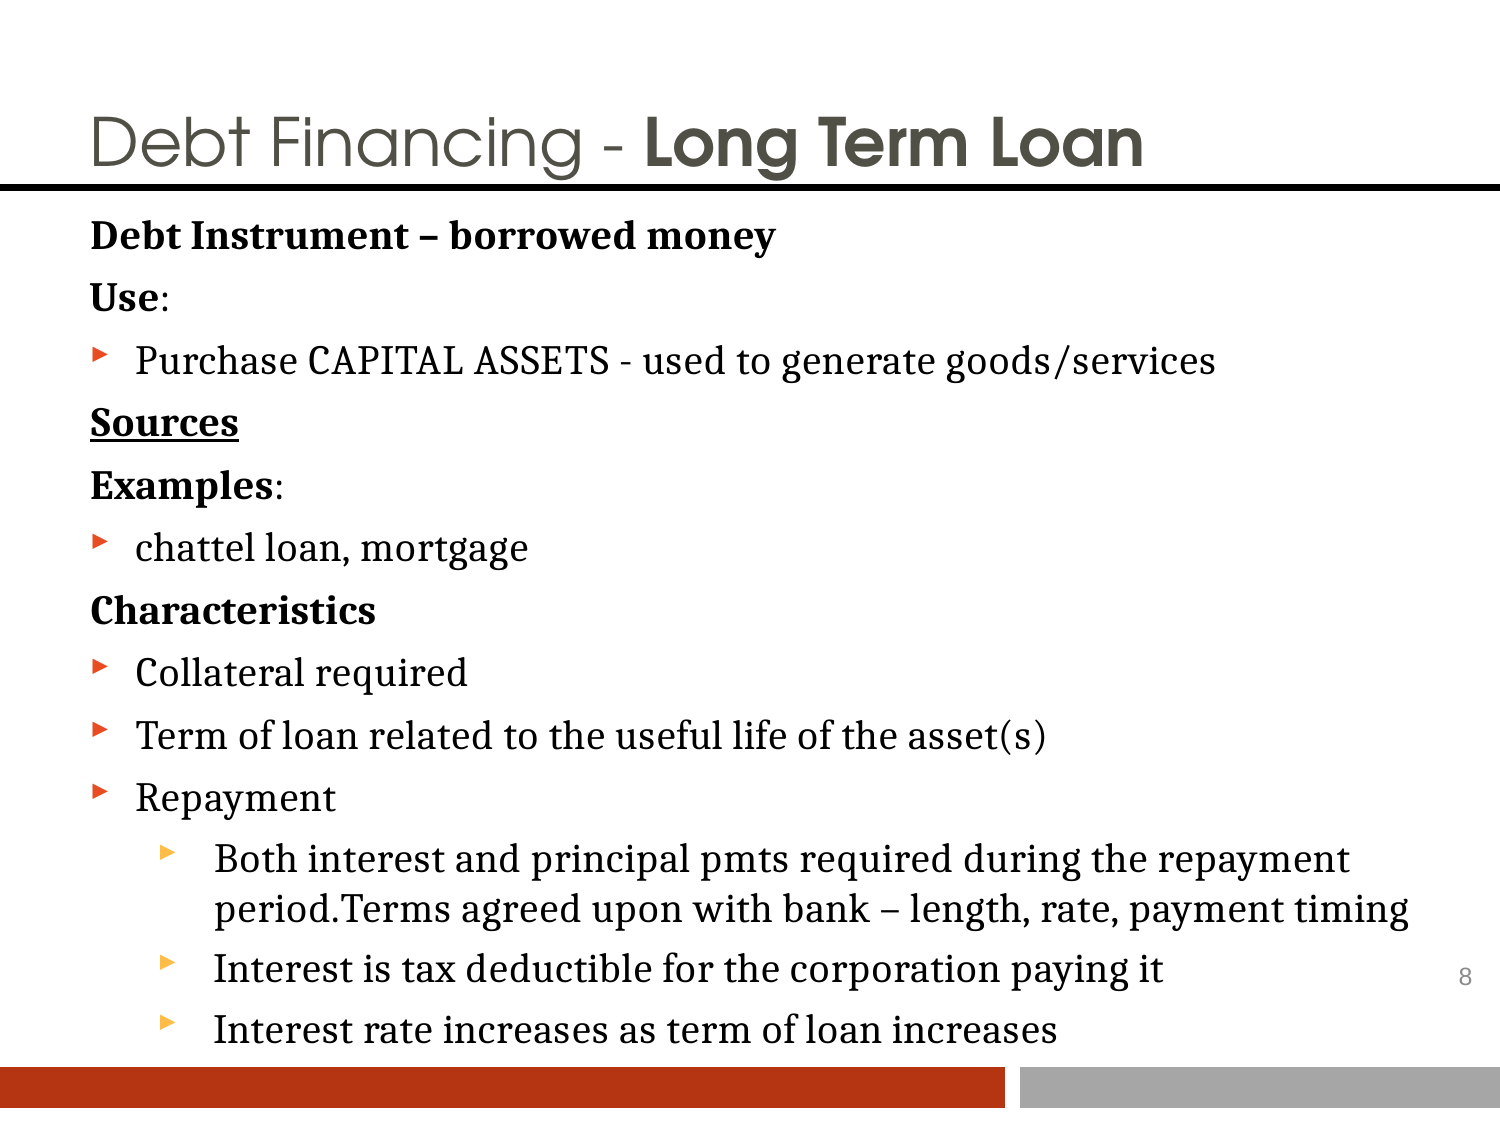

# Debt Financing - Long Term Loan
Debt Instrument – borrowed money
Use:
Purchase CAPITAL ASSETS - used to generate goods/services
Sources
Examples:
chattel loan, mortgage
Characteristics
Collateral required
Term of loan related to the useful life of the asset(s)
Repayment
Both interest and principal pmts required during the repayment period.Terms agreed upon with bank – length, rate, payment timing
Interest is tax deductible for the corporation paying it
Interest rate increases as term of loan increases
8